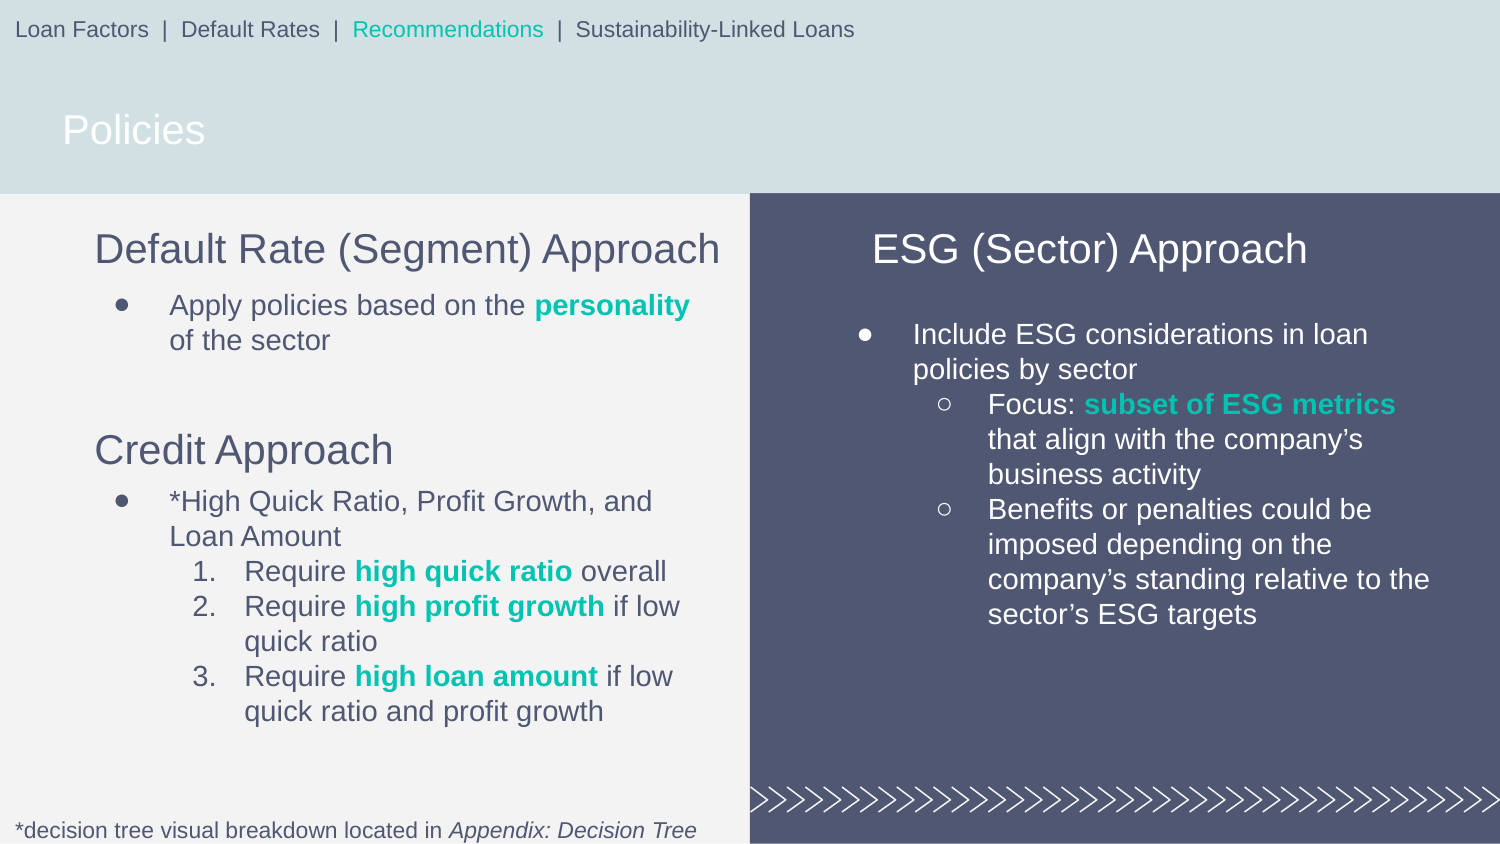

Loan Factors  |  Default Rates  |  Recommendations  |  Sustainability-Linked Loans

Policies
# Default Rate (Segment) Approach
ESG (Sector) Approach
Apply policies based on the personality of the sector
Include ESG considerations in loan policies by sector
Focus: subset of ESG metrics that align with the company’s business activity
Benefits or penalties could be imposed depending on the company’s standing relative to the sector’s ESG targets
Credit Approach
*High Quick Ratio, Profit Growth, and Loan Amount
Require high quick ratio overall
Require high profit growth if low quick ratio
Require high loan amount if low quick ratio and profit growth
*decision tree visual breakdown located in Appendix: Decision Tree